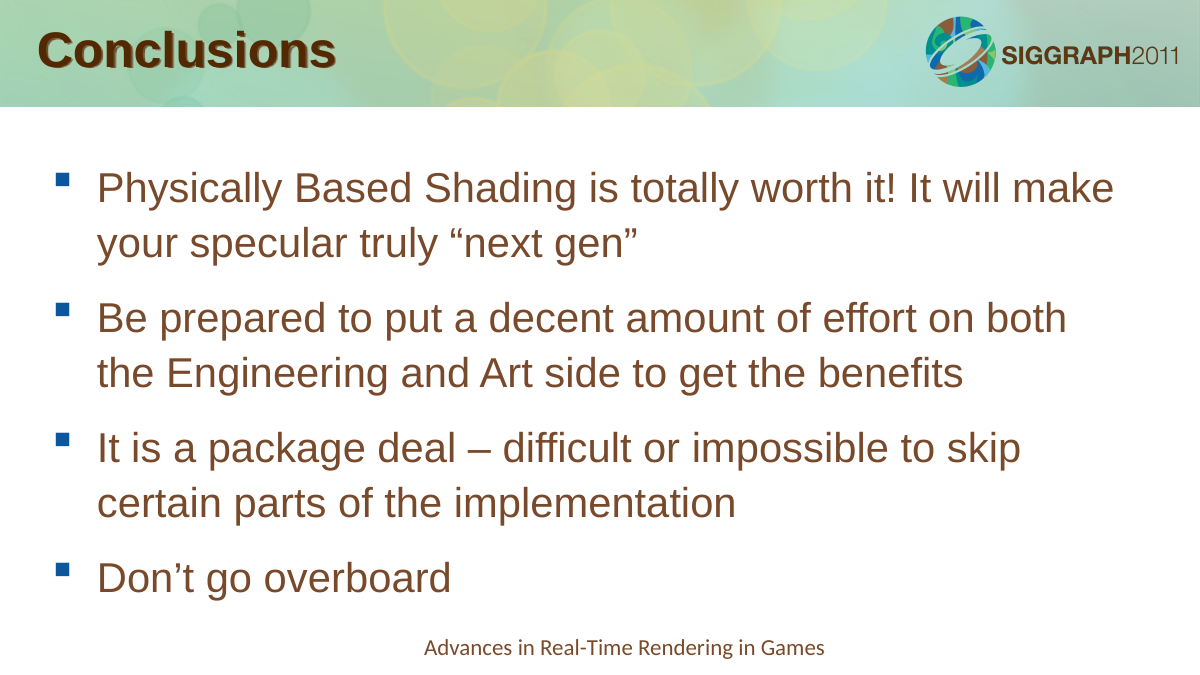

Conclusions
Physically Based Shading is totally worth it! It will make your specular truly “next gen”
Be prepared to put a decent amount of effort on both the Engineering and Art side to get the benefits
It is a package deal – difficult or impossible to skip certain parts of the implementation
Don’t go overboard